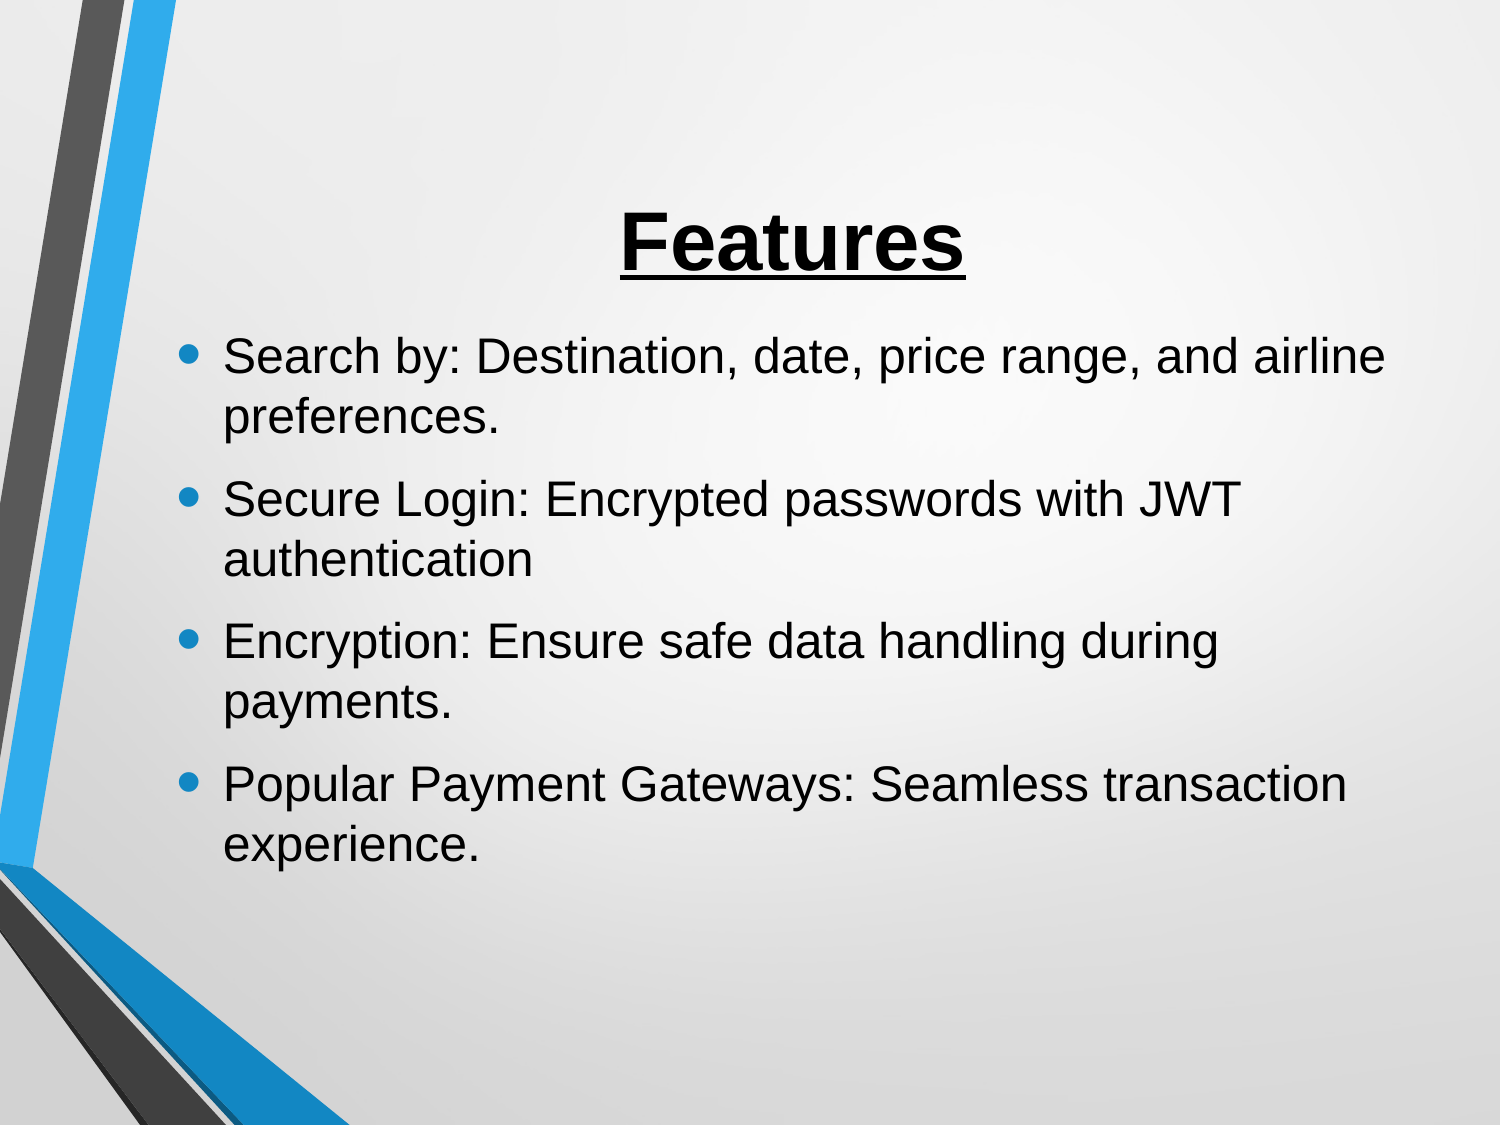

# Features
Search by: Destination, date, price range, and airline preferences.
Secure Login: Encrypted passwords with JWT authentication
Encryption: Ensure safe data handling during payments.
Popular Payment Gateways: Seamless transaction experience.